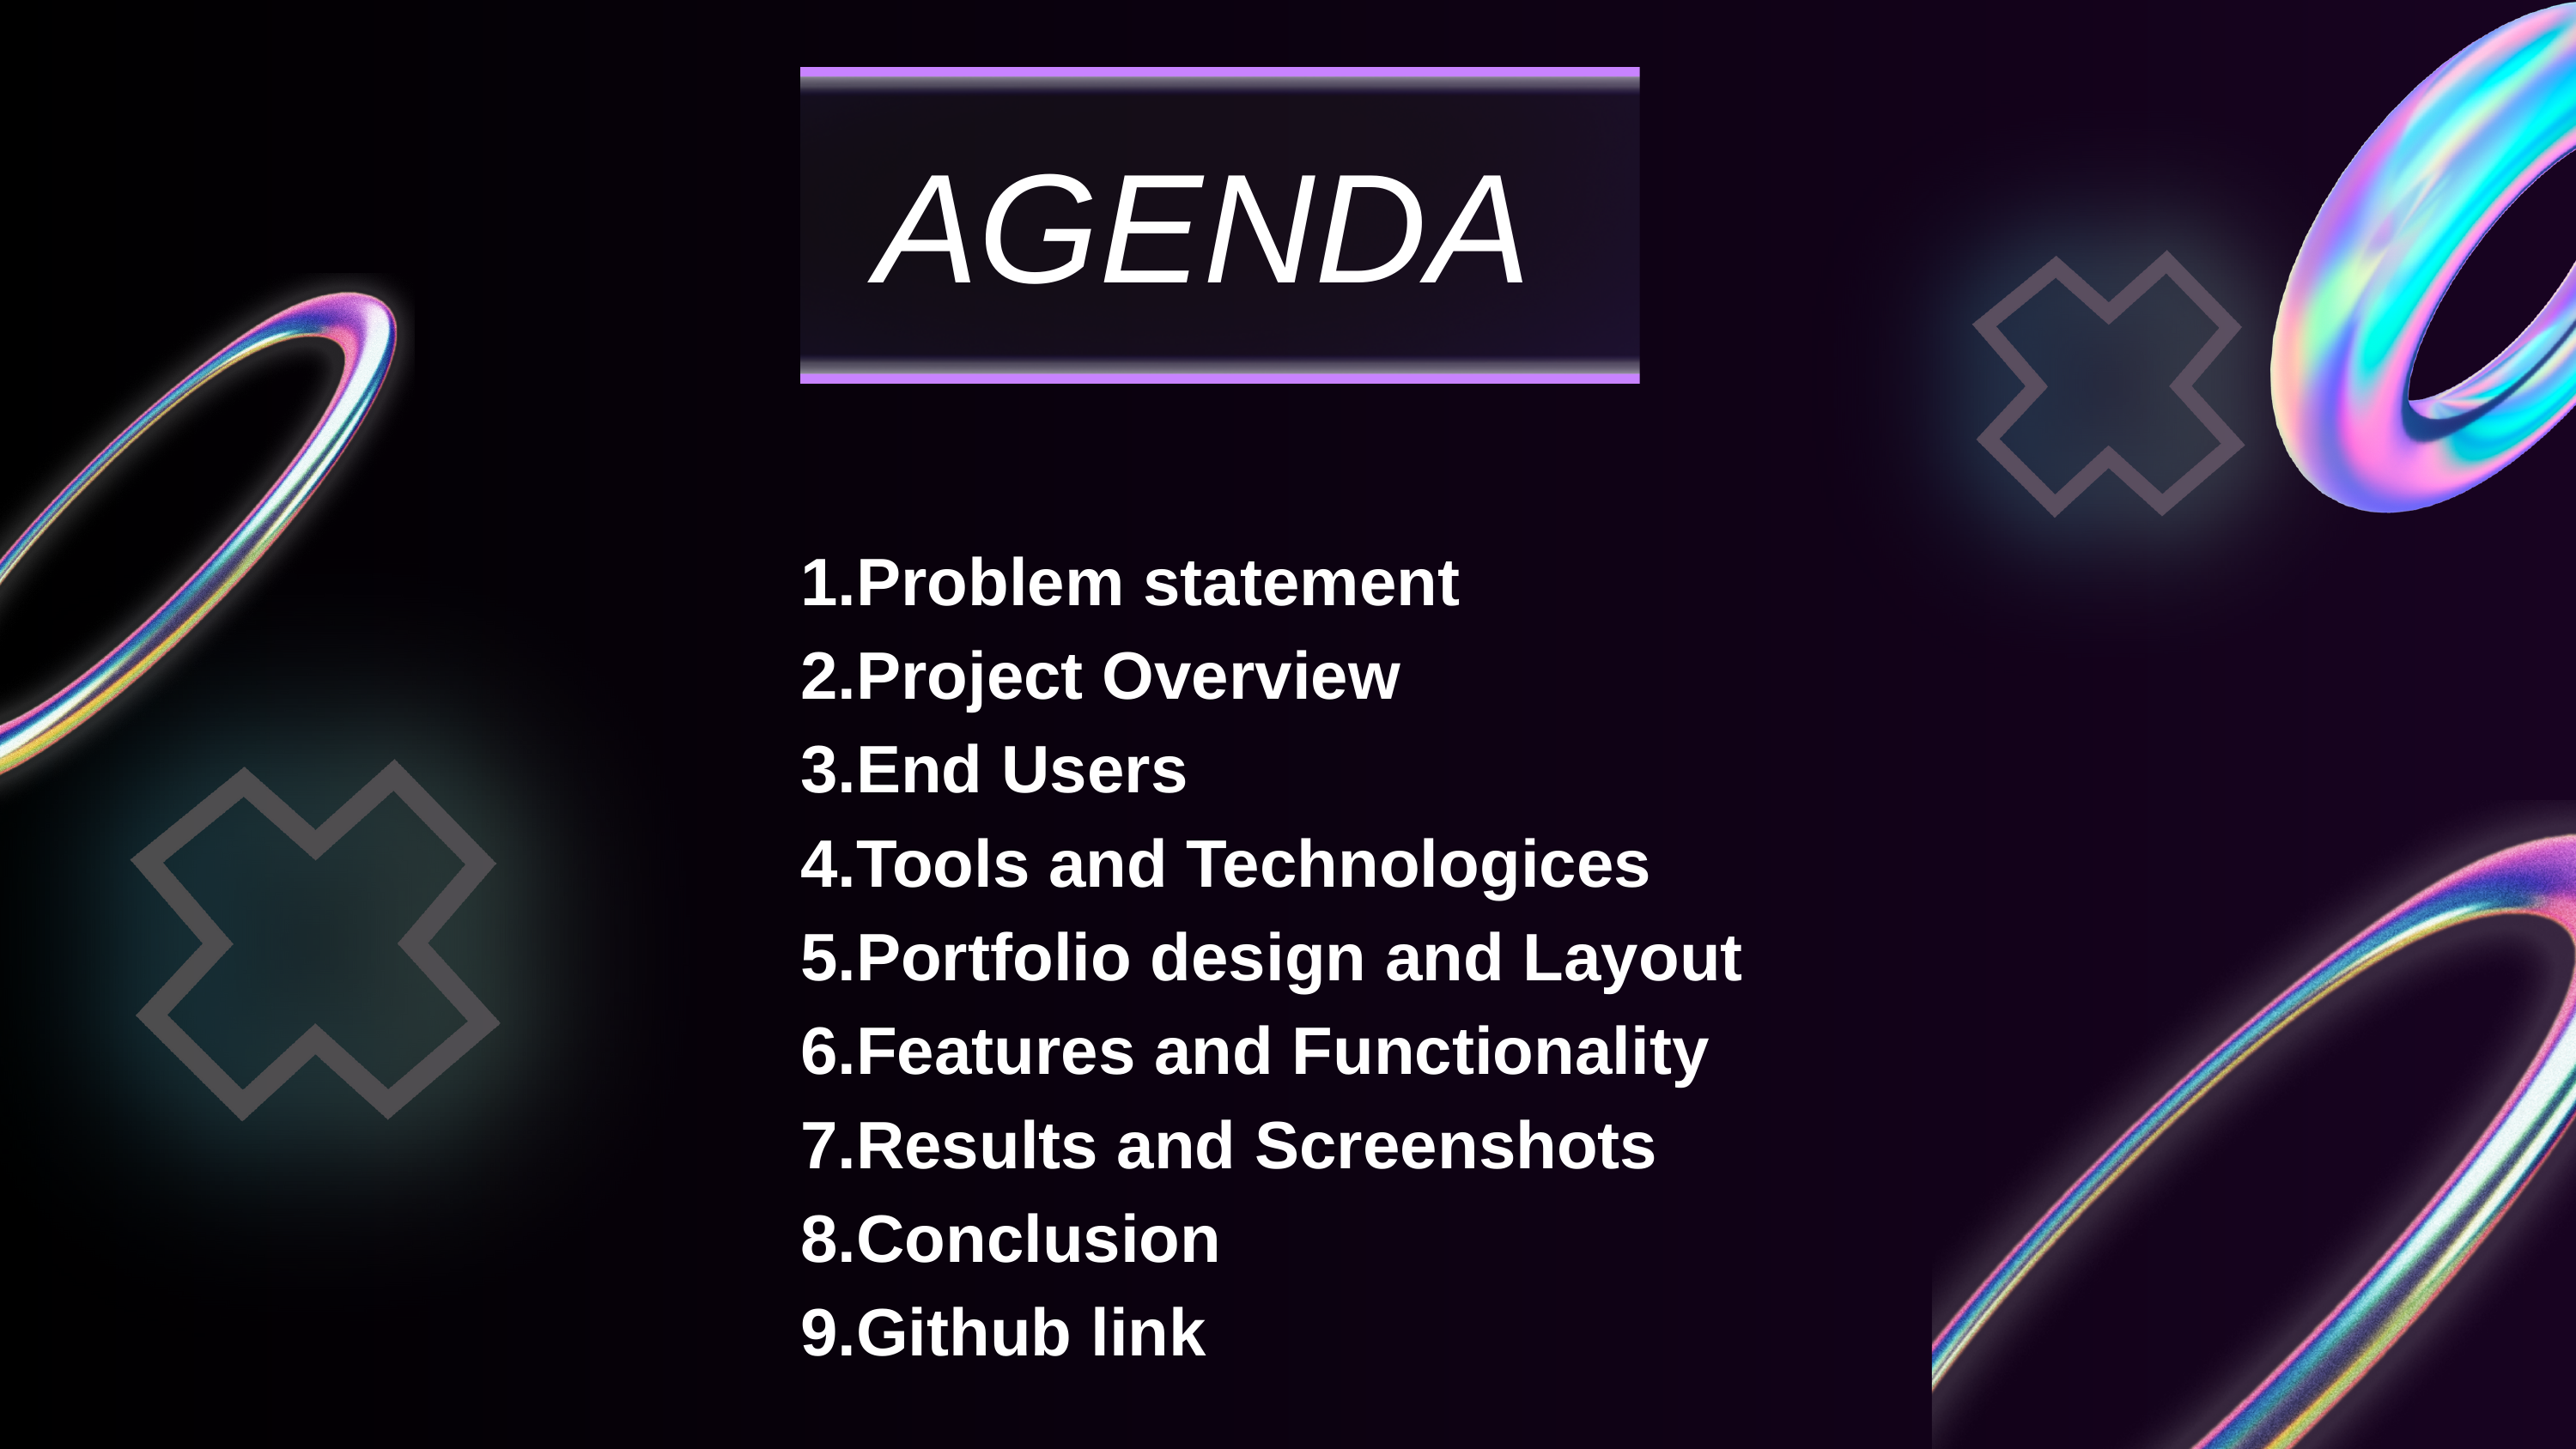

AGENDA

1.Problem statement
2.Project Overview
3.End Users
4.Tools and Technologices
5.Portfolio design and Layout
6.Features and Functionality
7.Results and Screenshots
8.Conclusion
9.Github link